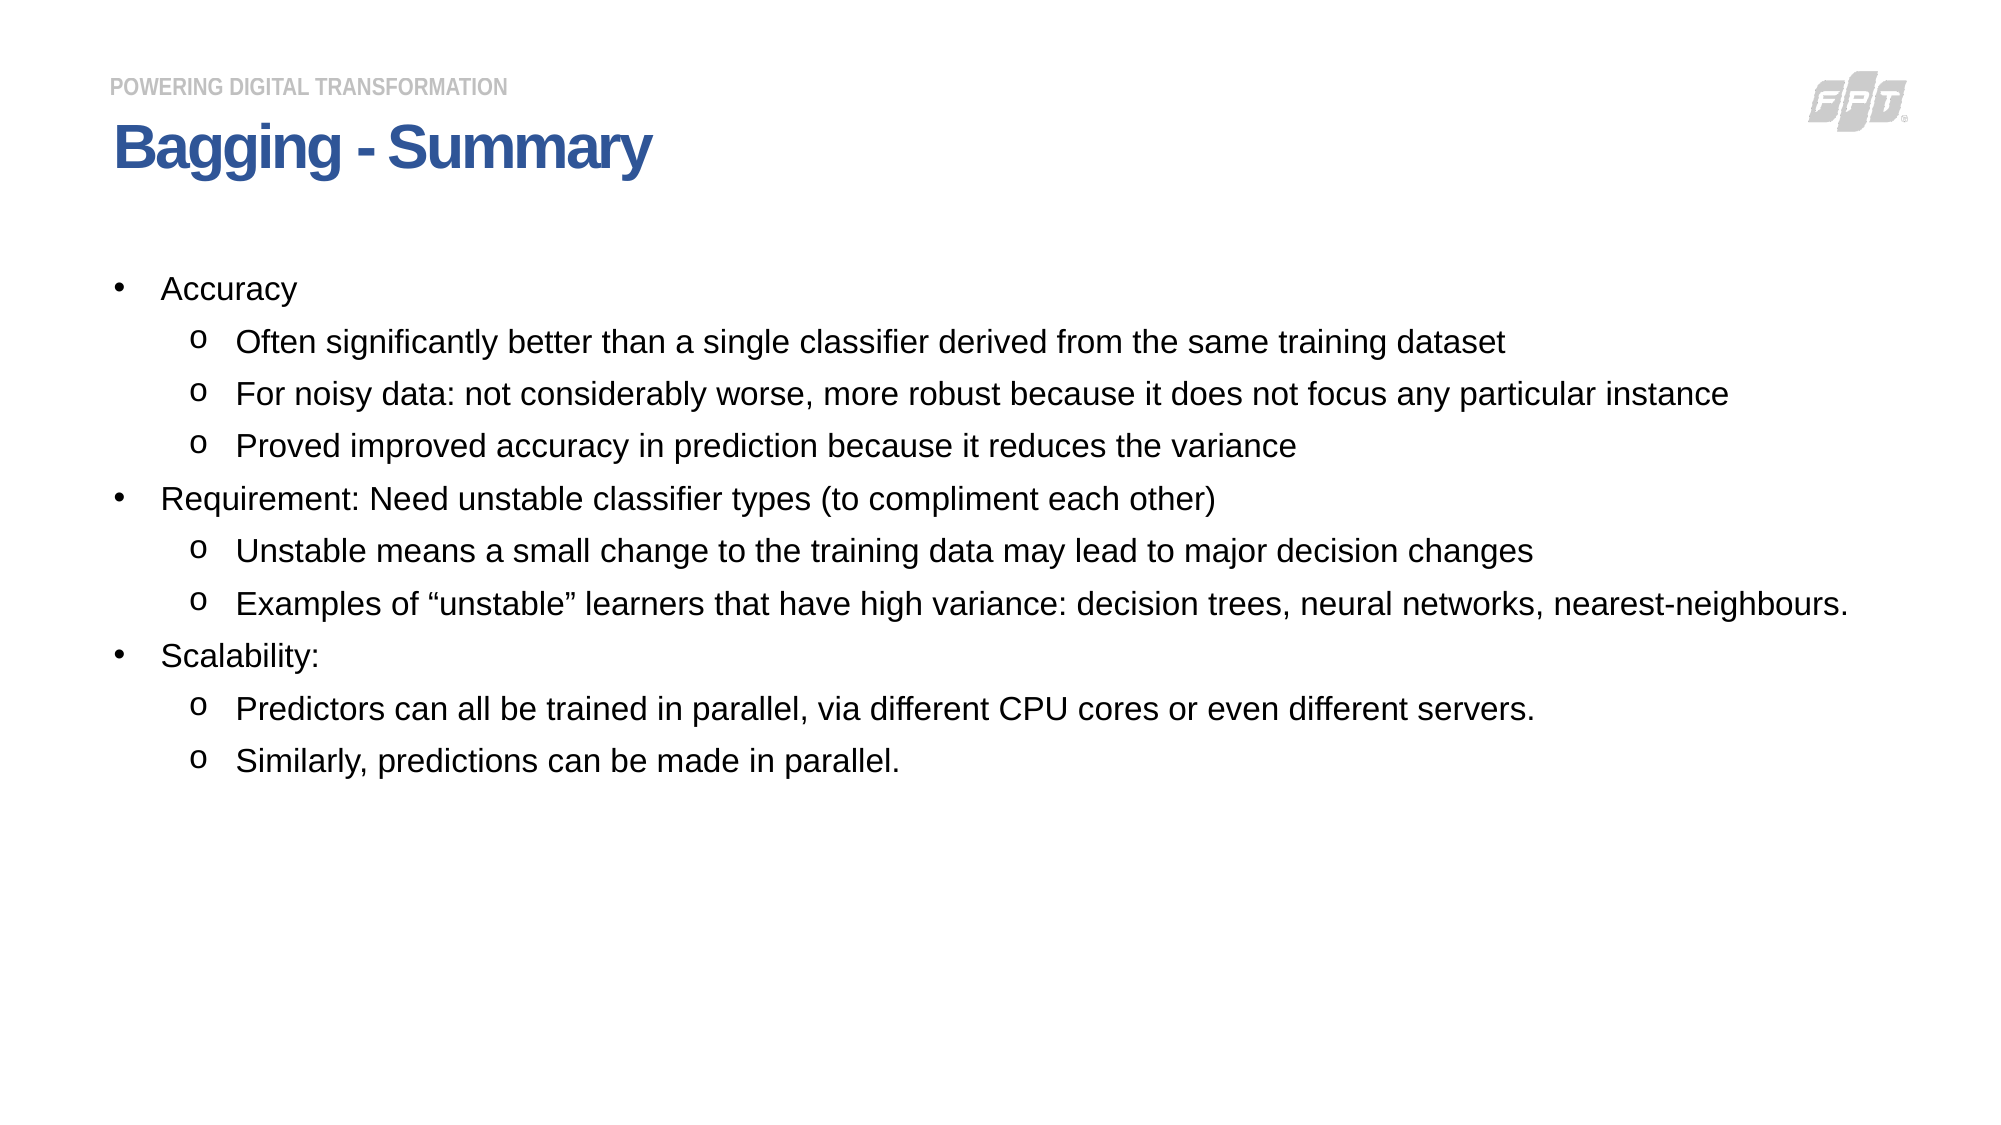

Bagging - Summary
Accuracy
Often significantly better than a single classifier derived from the same training dataset
For noisy data: not considerably worse, more robust because it does not focus any particular instance
Proved improved accuracy in prediction because it reduces the variance
Requirement: Need unstable classifier types (to compliment each other)
Unstable means a small change to the training data may lead to major decision changes
Examples of “unstable” learners that have high variance: decision trees, neural networks, nearest-neighbours.
Scalability:
Predictors can all be trained in parallel, via different CPU cores or even different servers.
Similarly, predictions can be made in parallel.